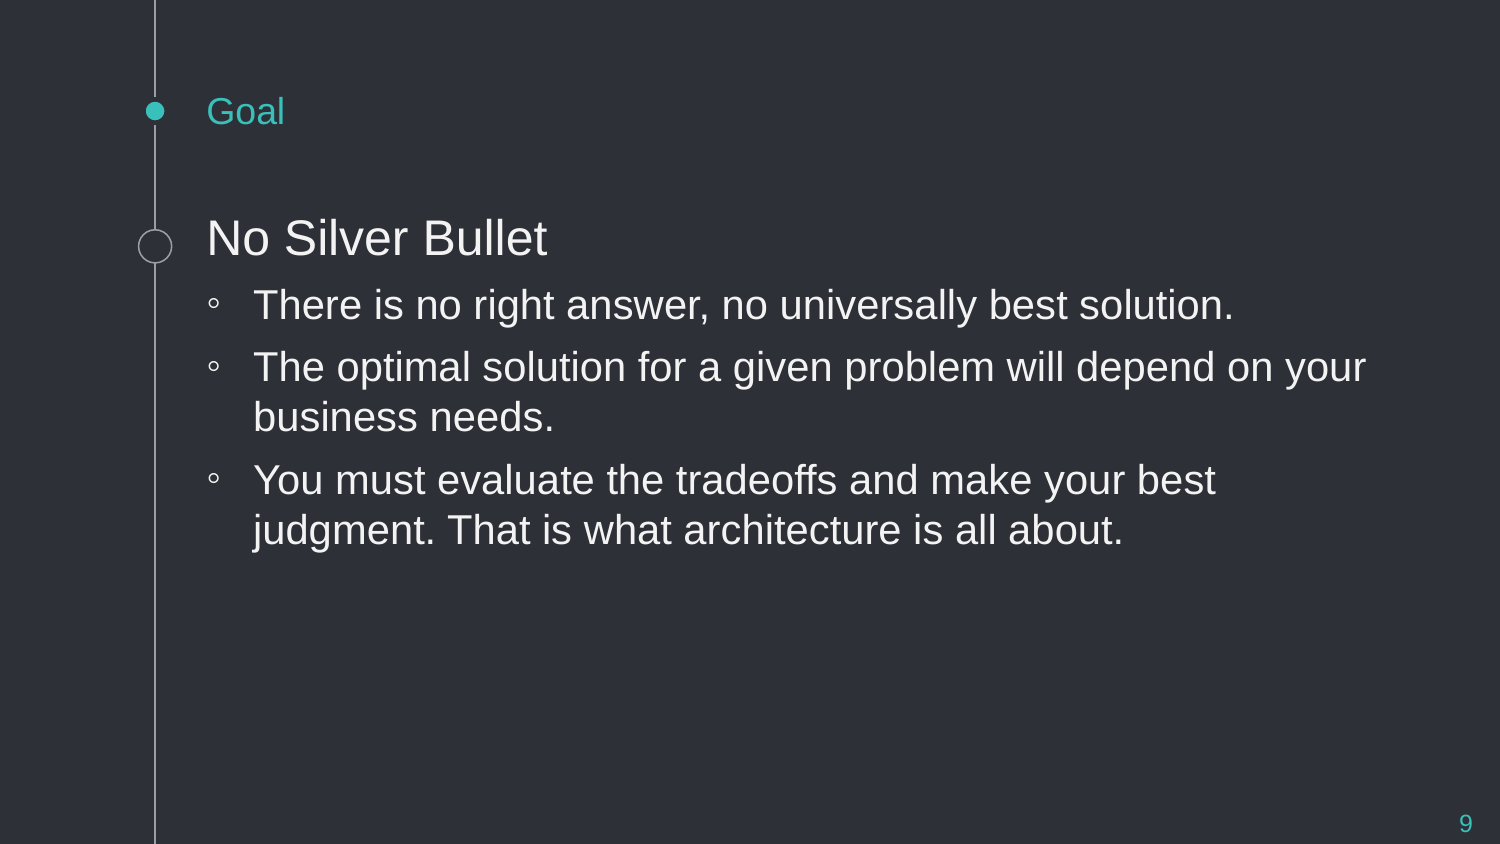

# Goal
No Silver Bullet
There is no right answer, no universally best solution.
The optimal solution for a given problem will depend on your business needs.
You must evaluate the tradeoffs and make your best judgment. That is what architecture is all about.

9